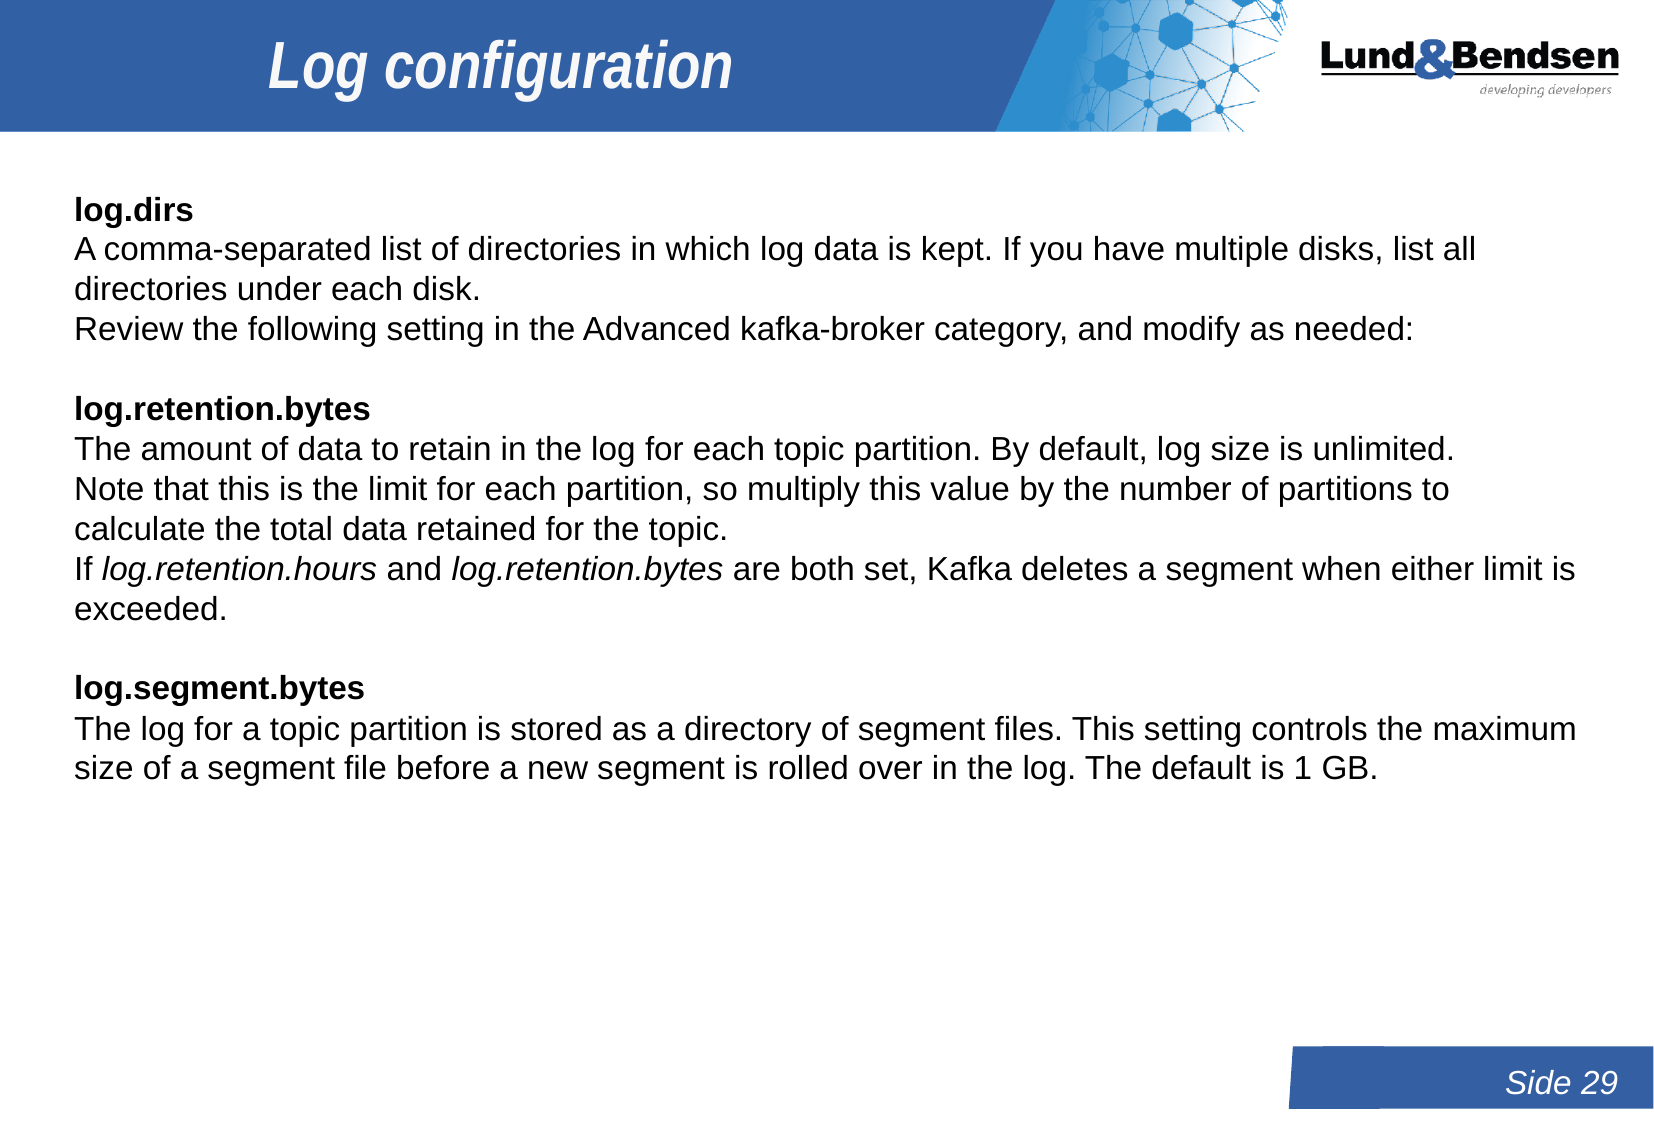

# Log configuration
log.dirs
A comma-separated list of directories in which log data is kept. If you have multiple disks, list all directories under each disk.
Review the following setting in the Advanced kafka-broker category, and modify as needed:

log.retention.bytes
The amount of data to retain in the log for each topic partition. By default, log size is unlimited.
Note that this is the limit for each partition, so multiply this value by the number of partitions to calculate the total data retained for the topic.
If log.retention.hours and log.retention.bytes are both set, Kafka deletes a segment when either limit is exceeded.

log.segment.bytes
The log for a topic partition is stored as a directory of segment files. This setting controls the maximum size of a segment file before a new segment is rolled over in the log. The default is 1 GB.